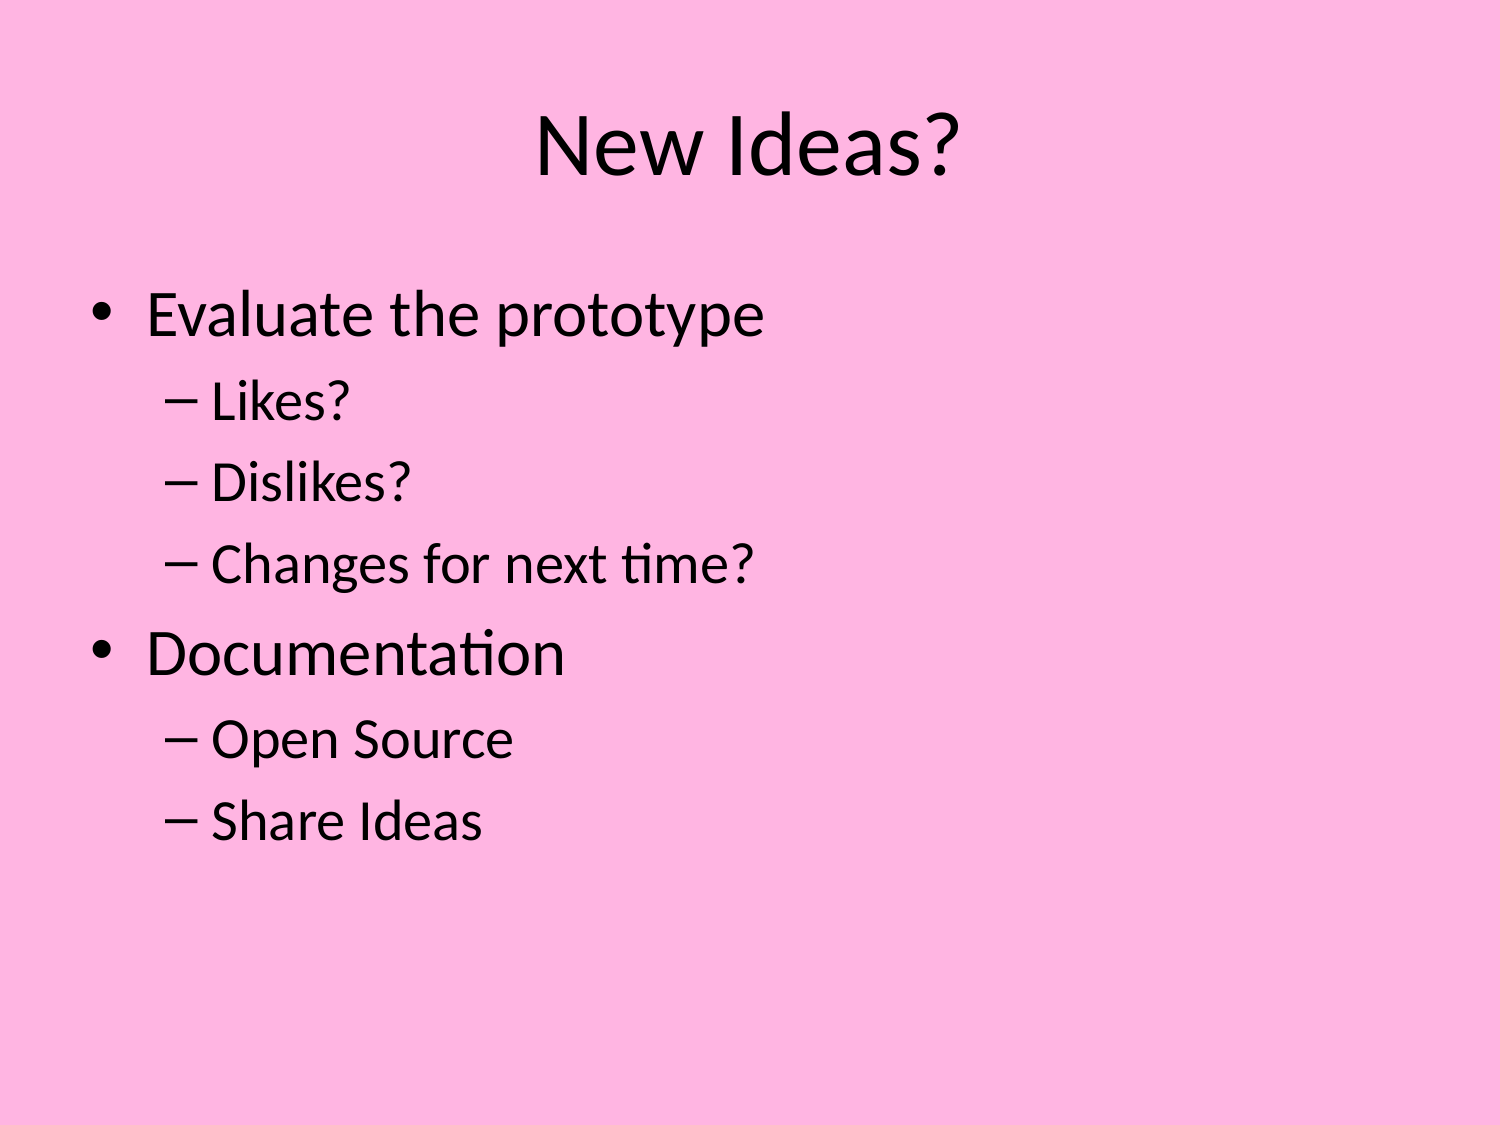

# New Ideas?
Evaluate the prototype
Likes?
Dislikes?
Changes for next time?
Documentation
Open Source
Share Ideas